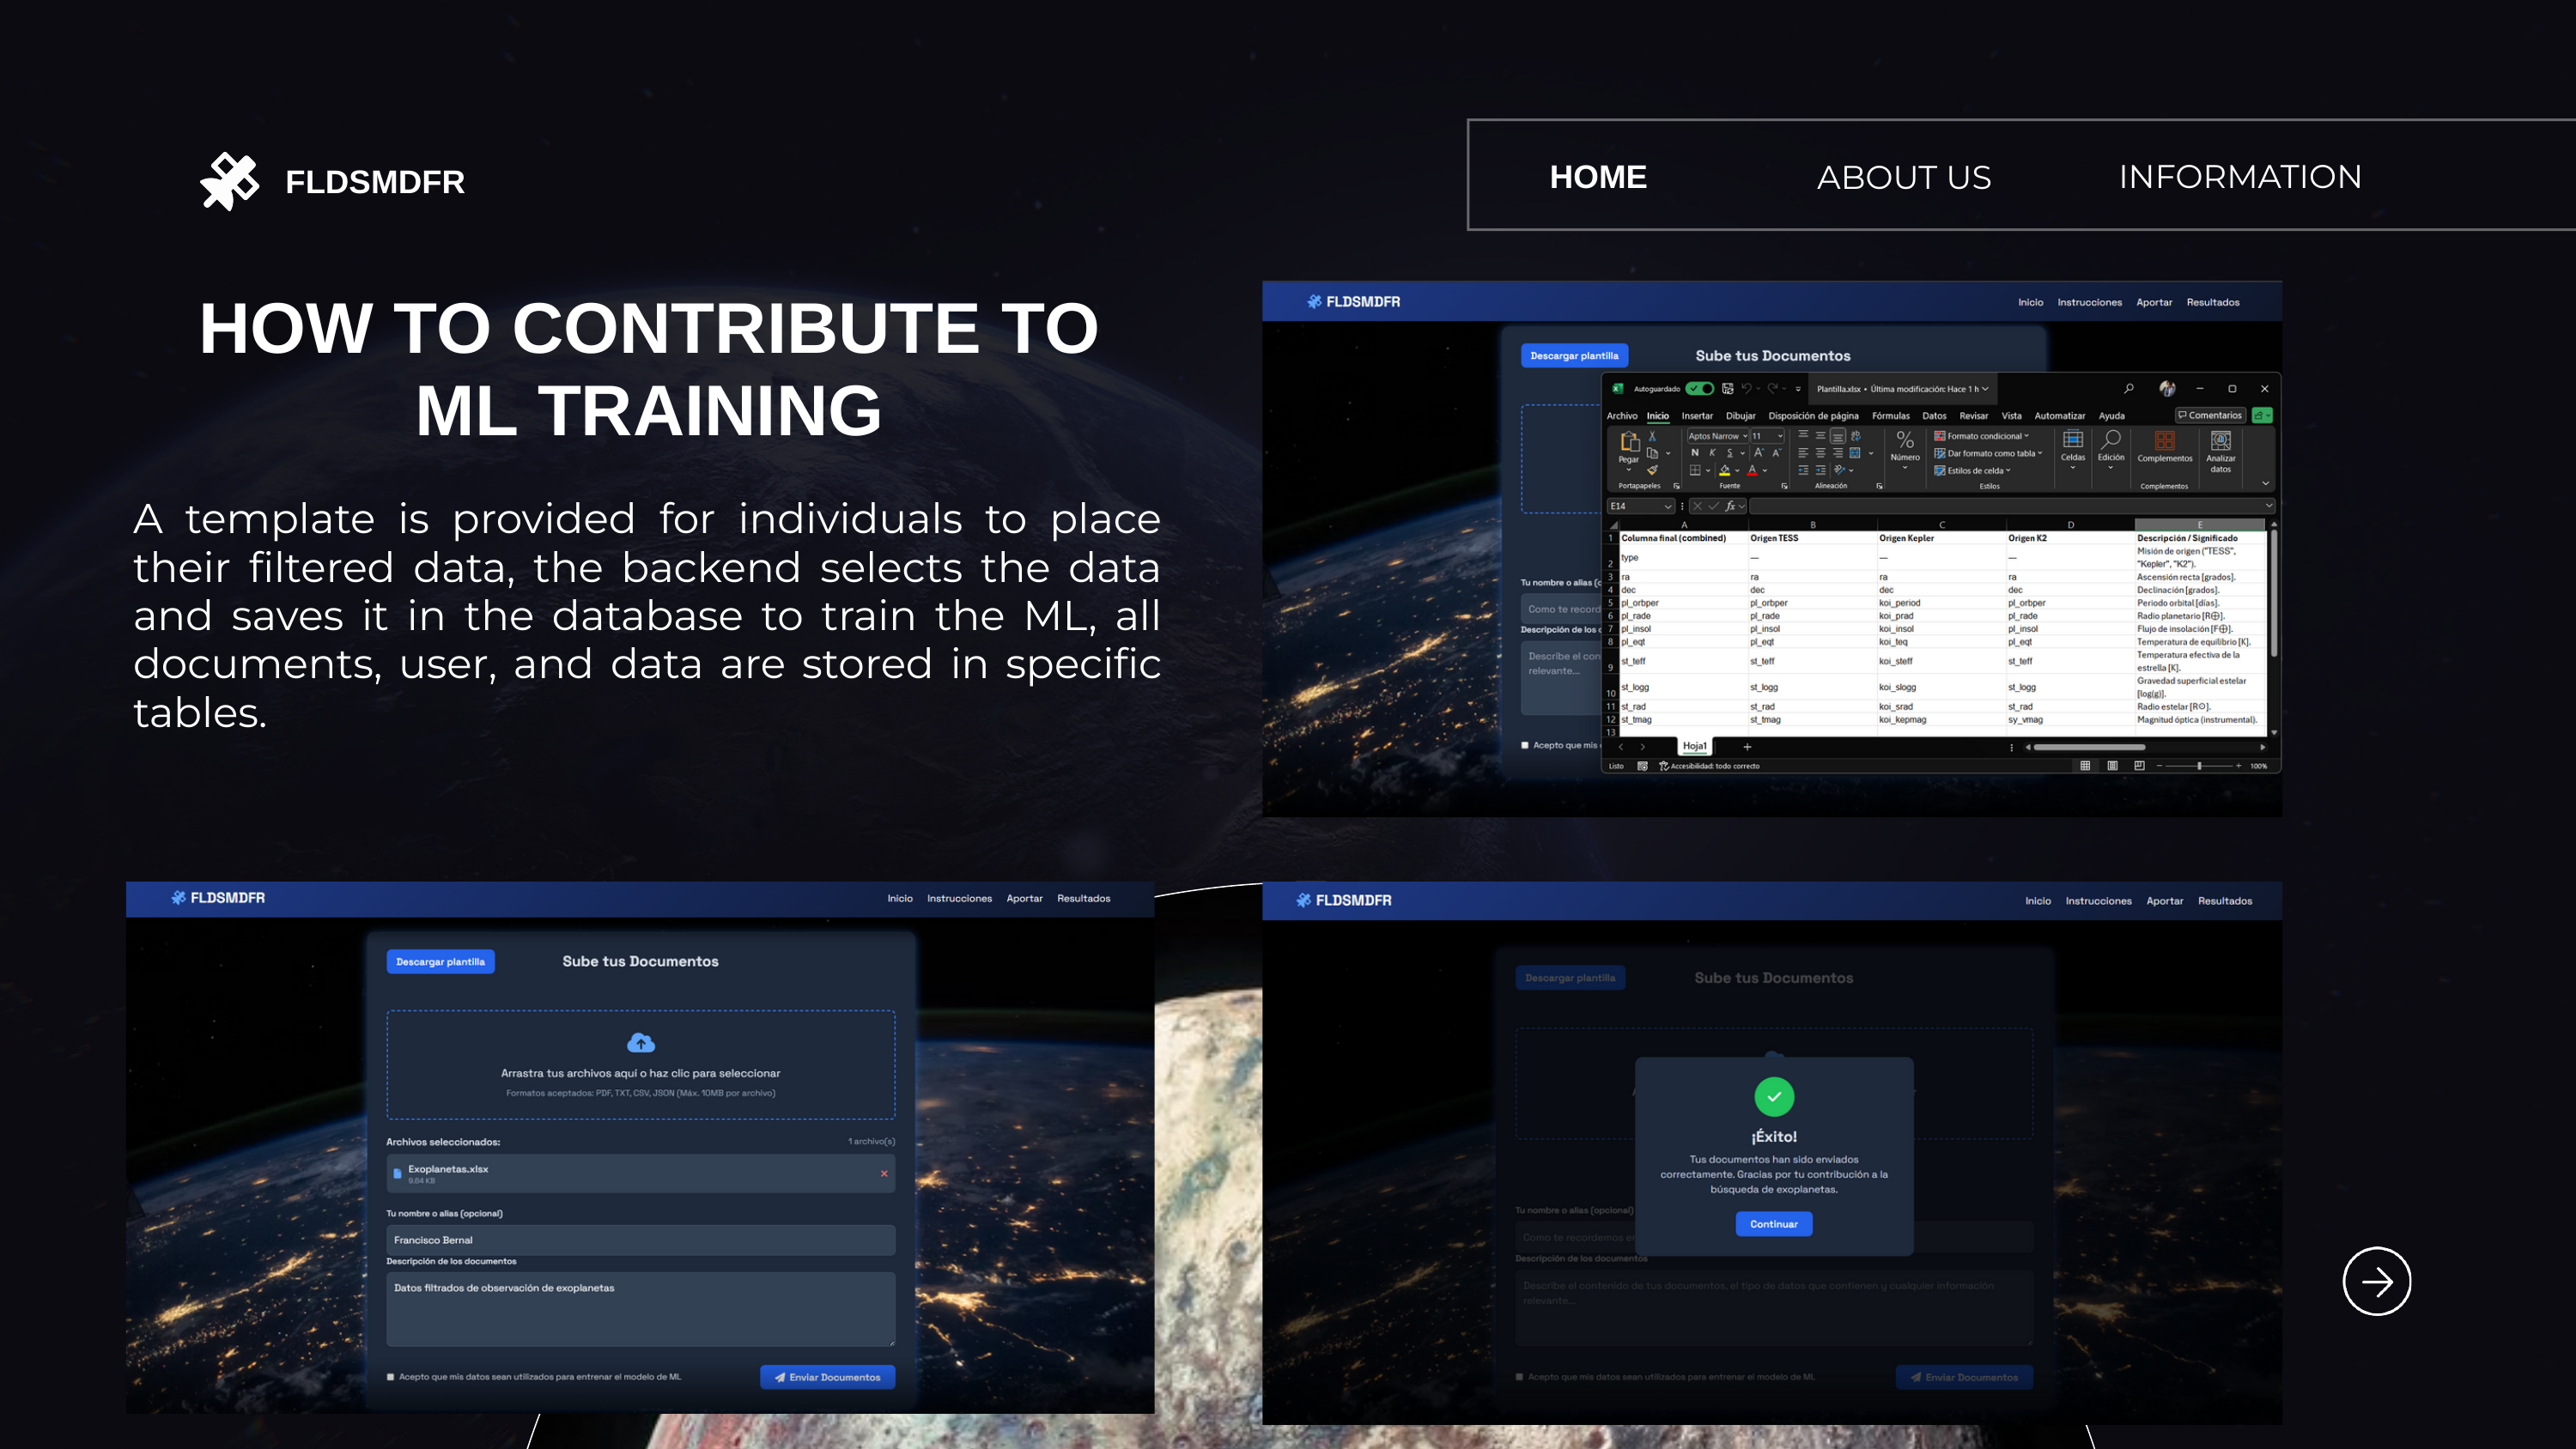

HOME
INFORMATION
ABOUT US
FLDSMDFR

HOW TO CONTRIBUTE TO ML TRAINING
A template is provided for individuals to place their filtered data, the backend selects the data and saves it in the database to train the ML, all documents, user, and data are stored in specific tables.